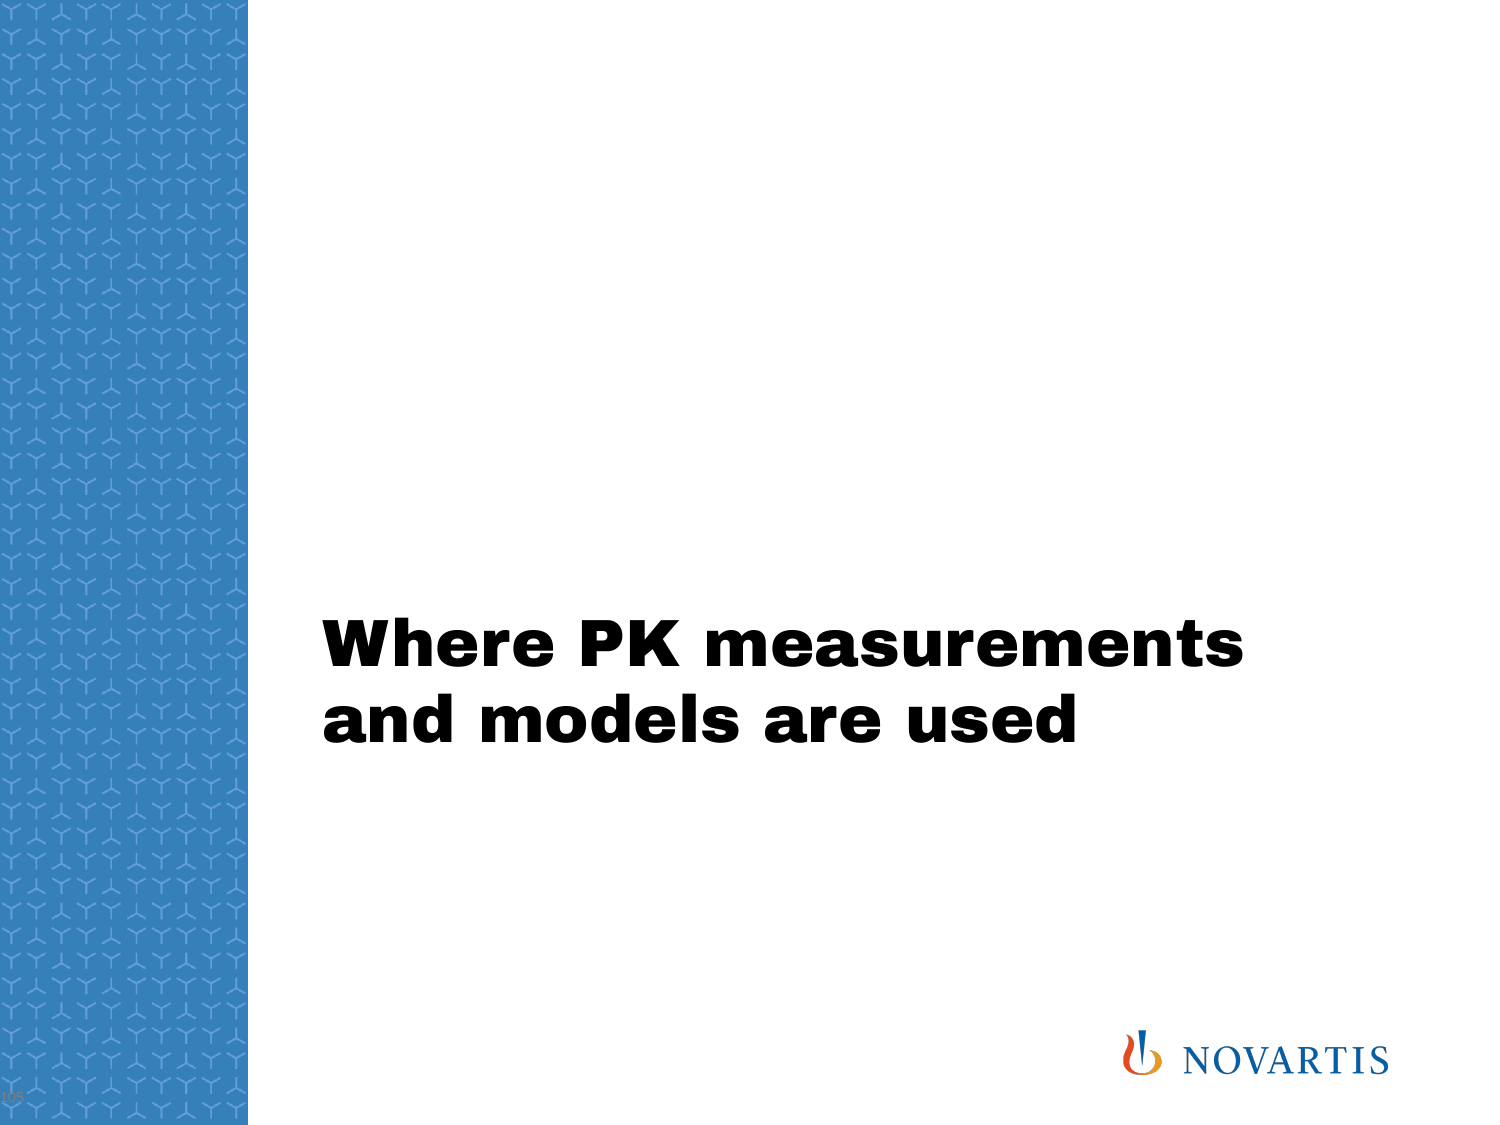

# Where PK measurements and models are used

105